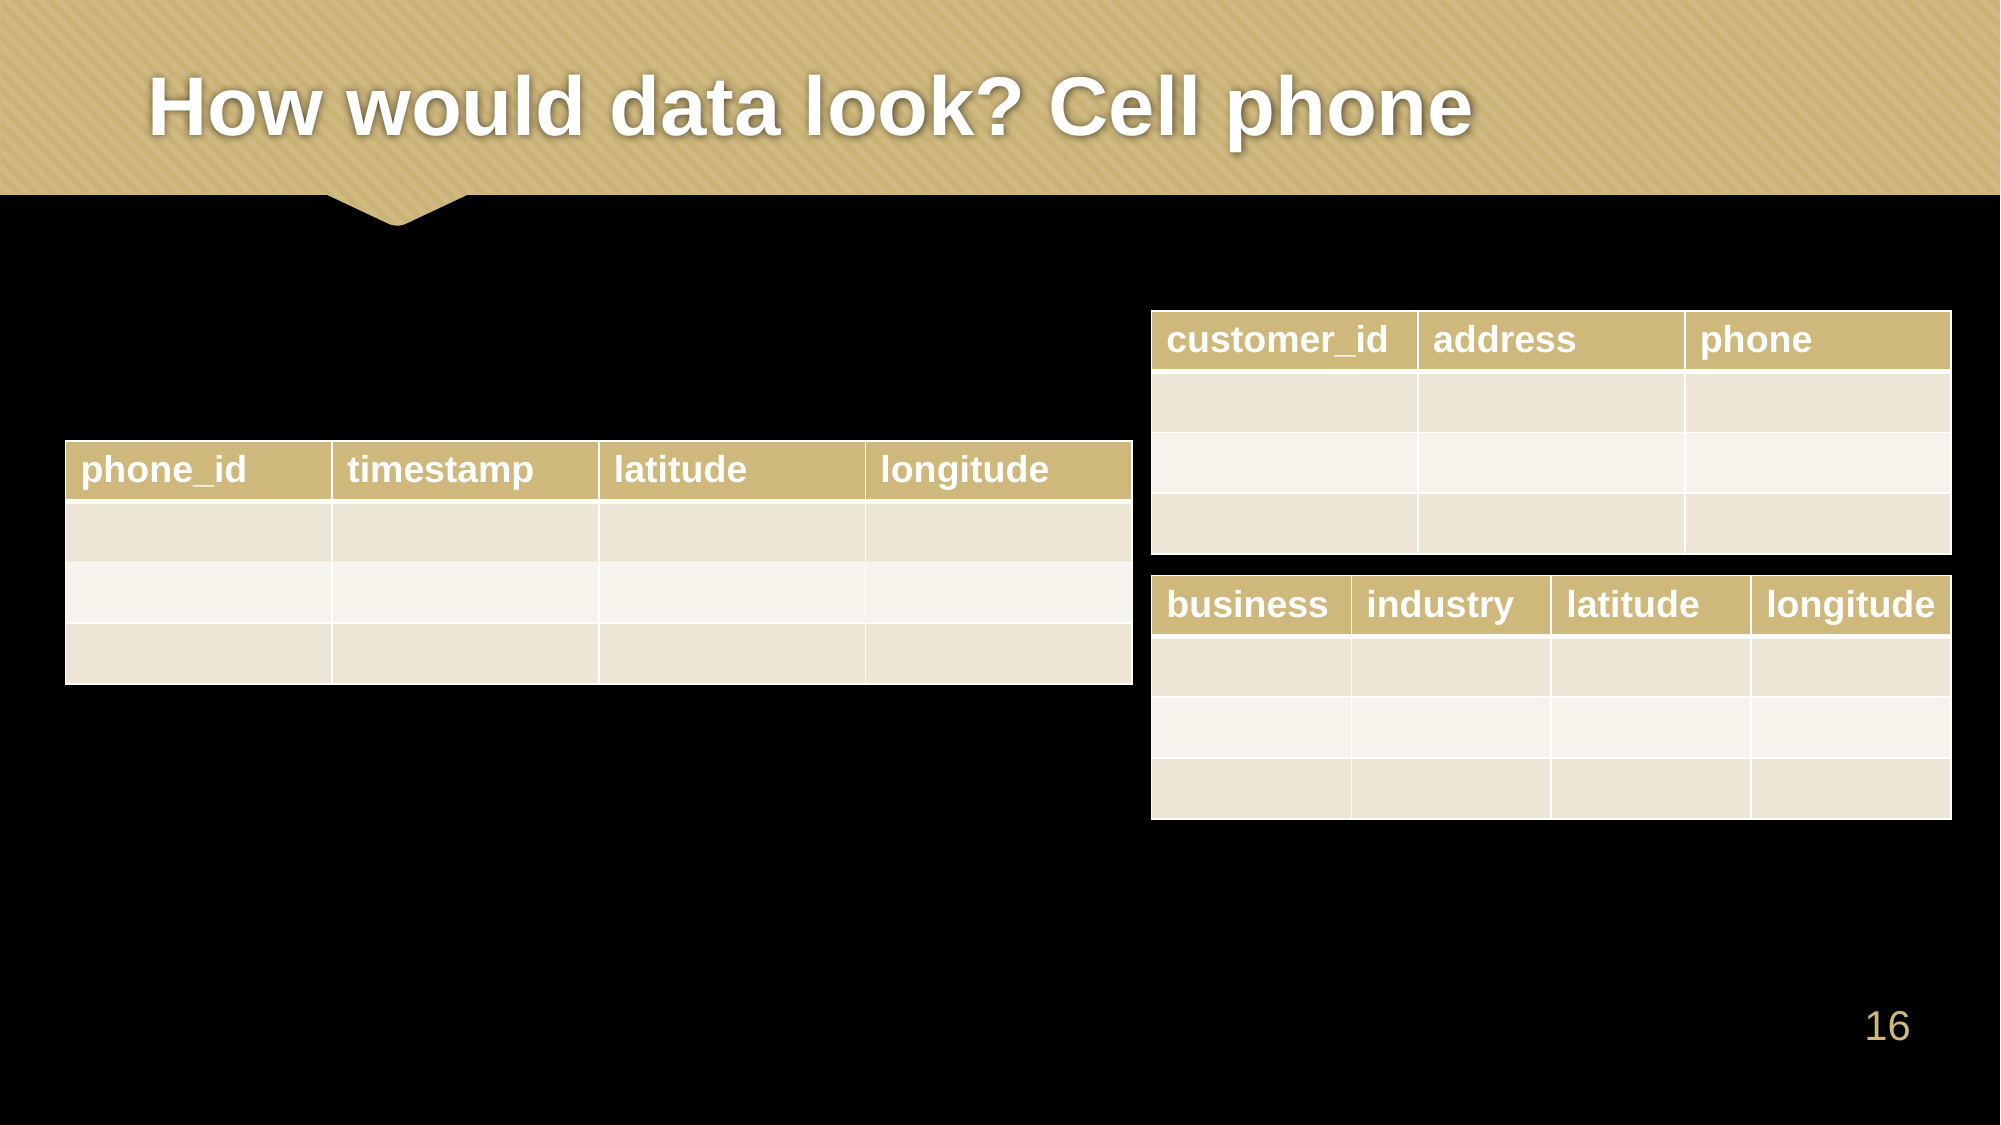

# How would data look? Cell phone
| customer\_id | address | phone |
| --- | --- | --- |
|  |  |  |
|  |  |  |
|  |  |  |
| phone\_id | timestamp | latitude | longitude |
| --- | --- | --- | --- |
|  |  |  |  |
|  |  |  |  |
|  |  |  |  |
| business | industry | latitude | longitude |
| --- | --- | --- | --- |
|  |  |  |  |
|  |  |  |  |
|  |  |  |  |
16